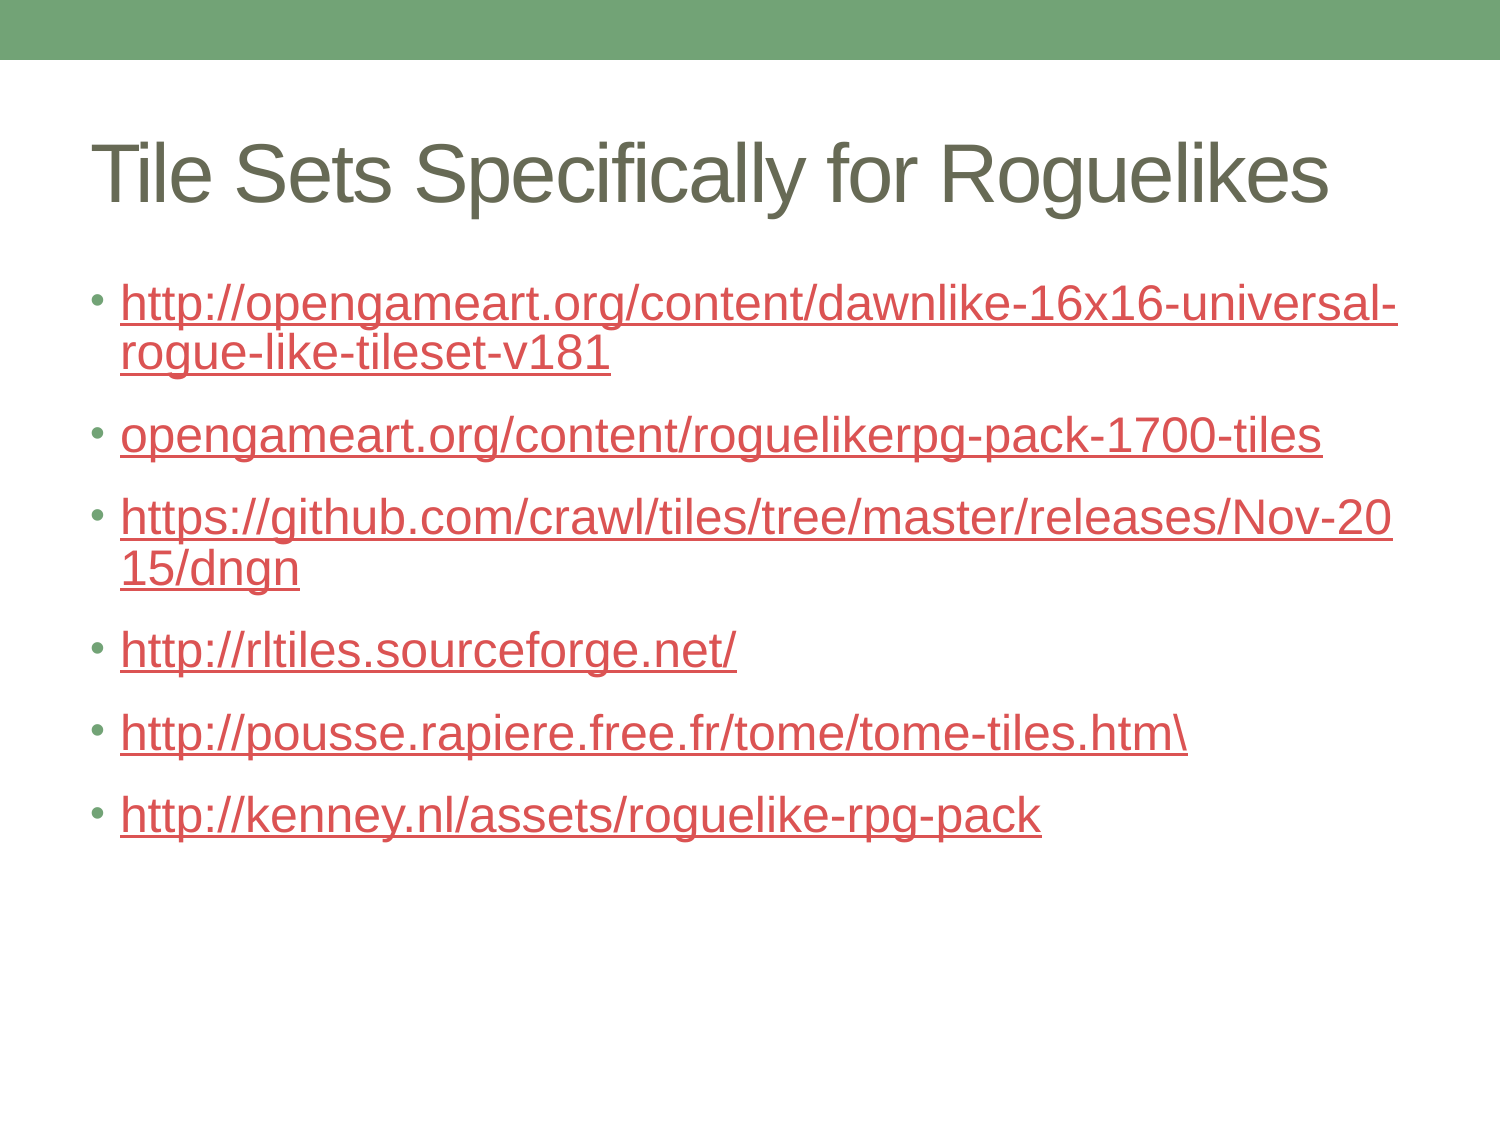

# Tile Sets Specifically for Roguelikes
http://opengameart.org/content/dawnlike-16x16-universal-rogue-like-tileset-v181
opengameart.org/content/roguelikerpg-pack-1700-tiles
https://github.com/crawl/tiles/tree/master/releases/Nov-2015/dngn
http://rltiles.sourceforge.net/
http://pousse.rapiere.free.fr/tome/tome-tiles.htm\
http://kenney.nl/assets/roguelike-rpg-pack